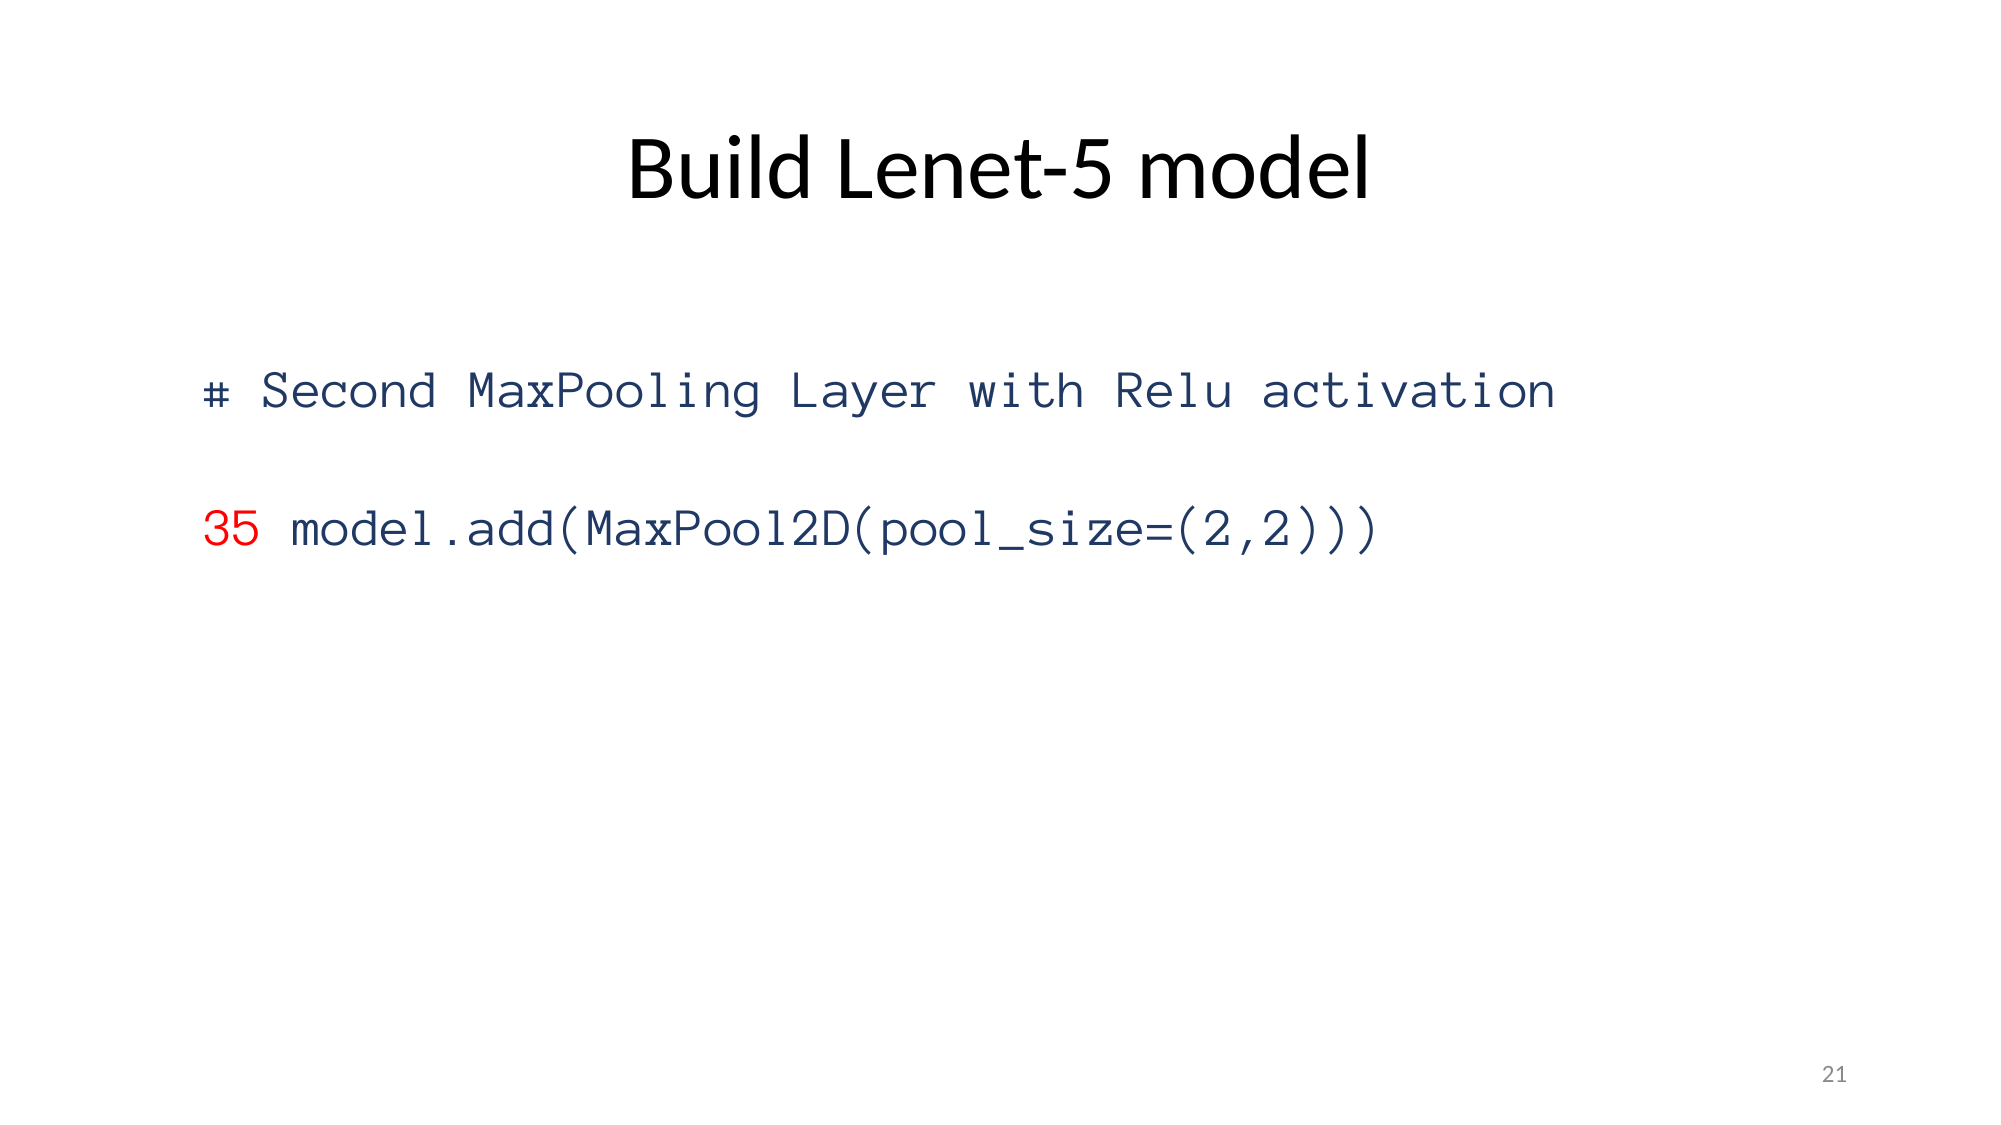

# Build Lenet-5 model
# Second MaxPooling Layer with Relu activation

35 model.add(MaxPool2D(pool_size=(2,2)))

21